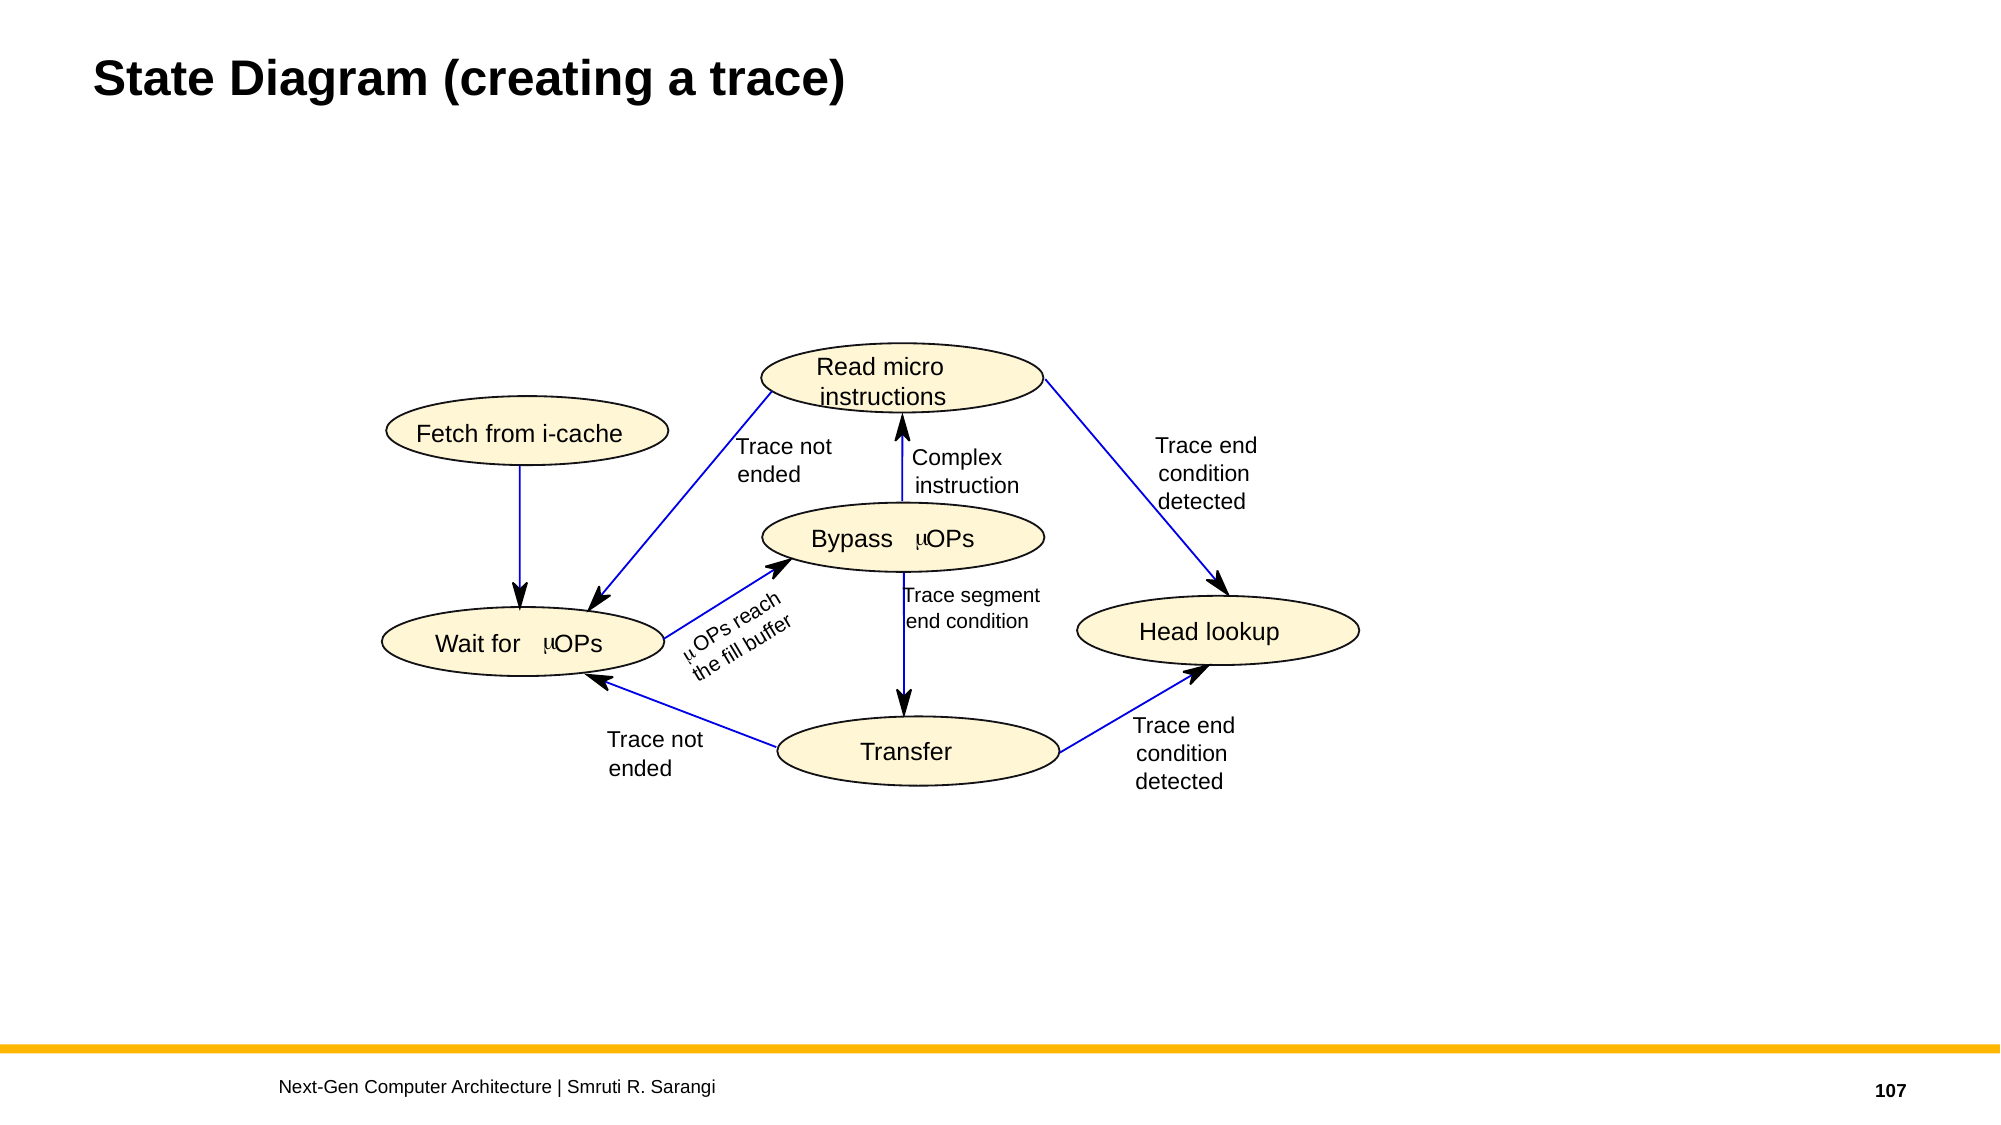

# State Diagram (creating a trace)

Read micro

instructions

Fetch from i-cache
Trace end
Trace not
Complex
condition
ended

instruction

detected

μ
Bypass
OPs

Trace segment

end condition
OPs reach
Head lookup
μ
Wait for
OPs
the fill buffer
μ

Trace end

Trace not
Transfer
condition
ended
detected
Next-Gen Computer Architecture | Smruti R. Sarangi
107